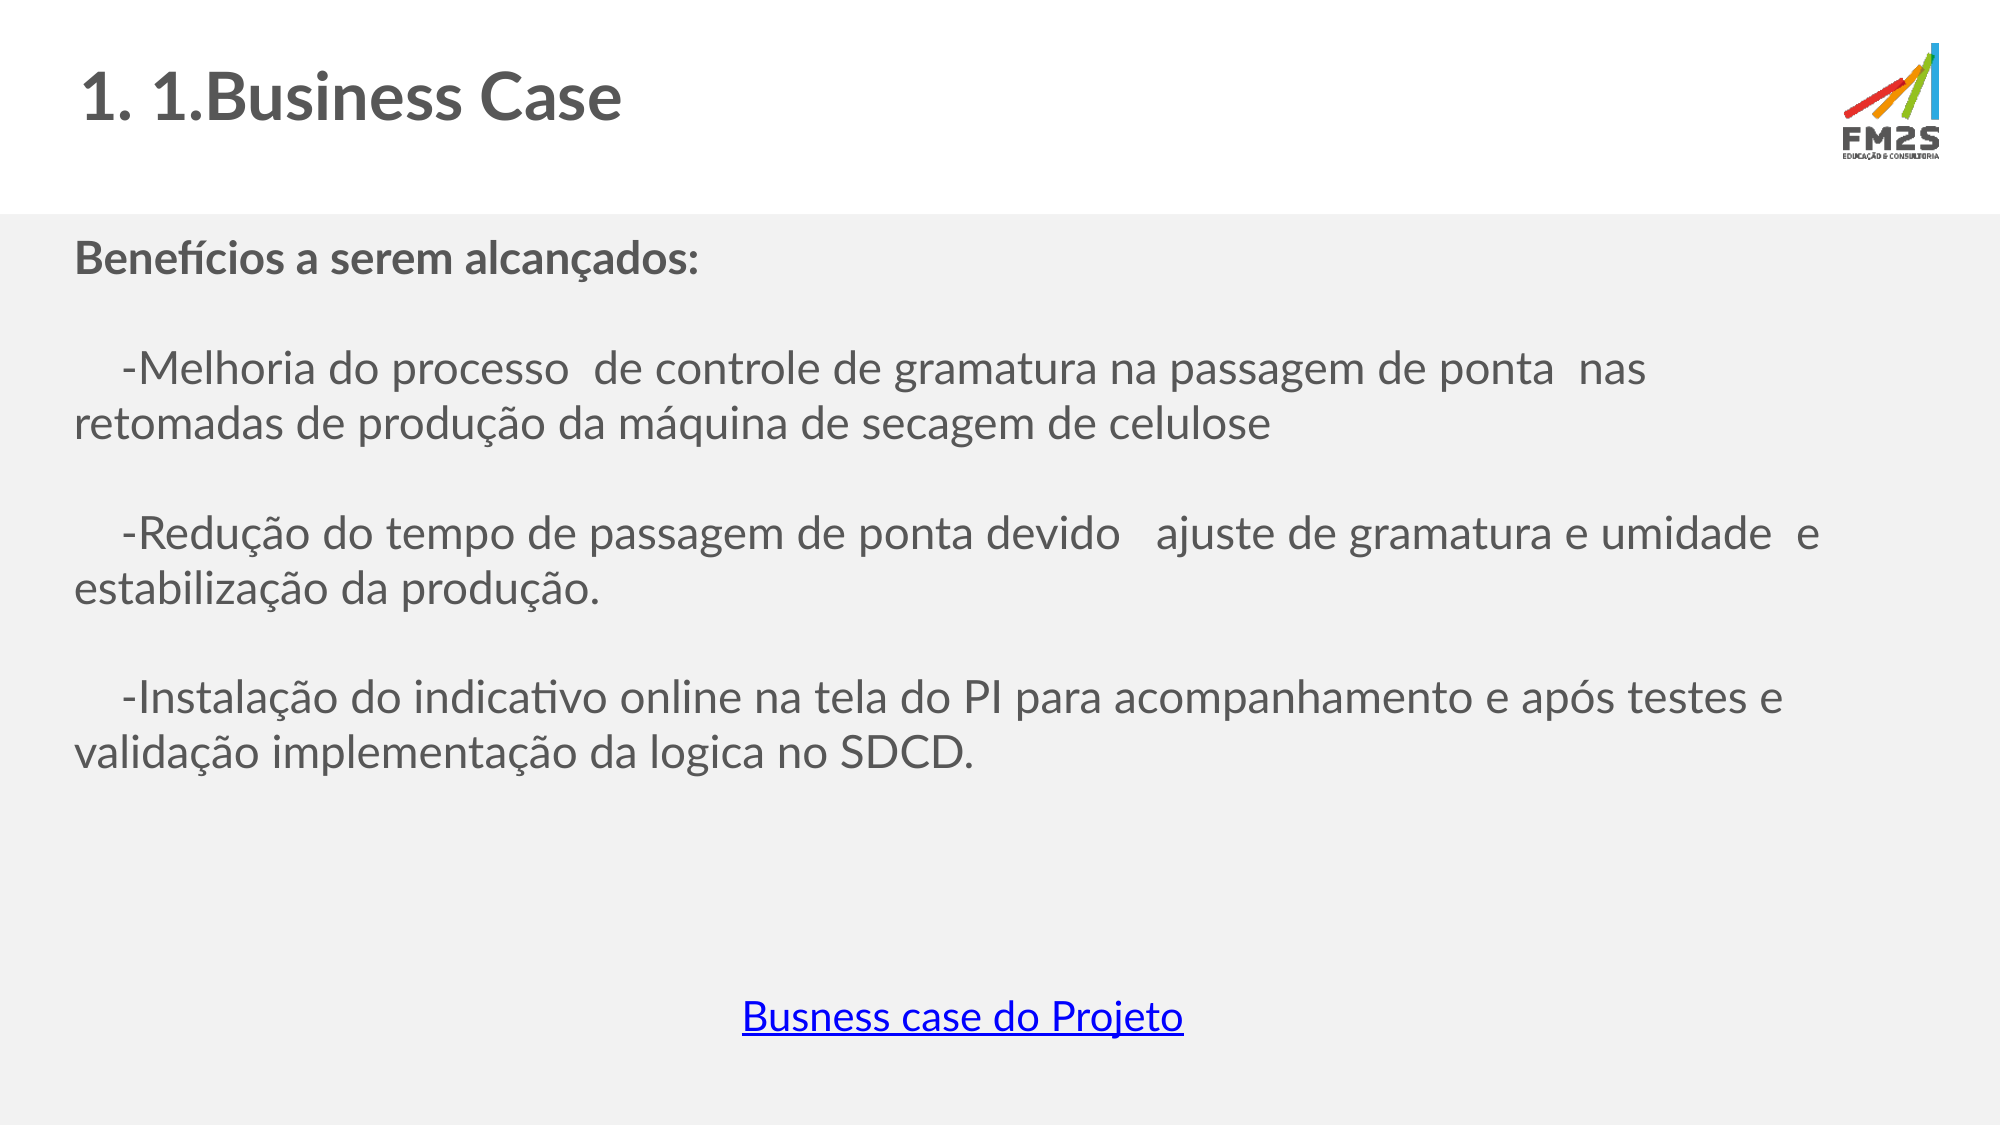

1.Business Case
Benefícios a serem alcançados:

    -Melhoria do processo  de controle de gramatura na passagem de ponta  nas retomadas de produção da máquina de secagem de celulose

    -Redução do tempo de passagem de ponta devido   ajuste de gramatura e umidade  e estabilização da produção.

    -Instalação do indicativo online na tela do PI para acompanhamento e após testes e validação implementação da logica no SDCD.

Busness case do Projeto